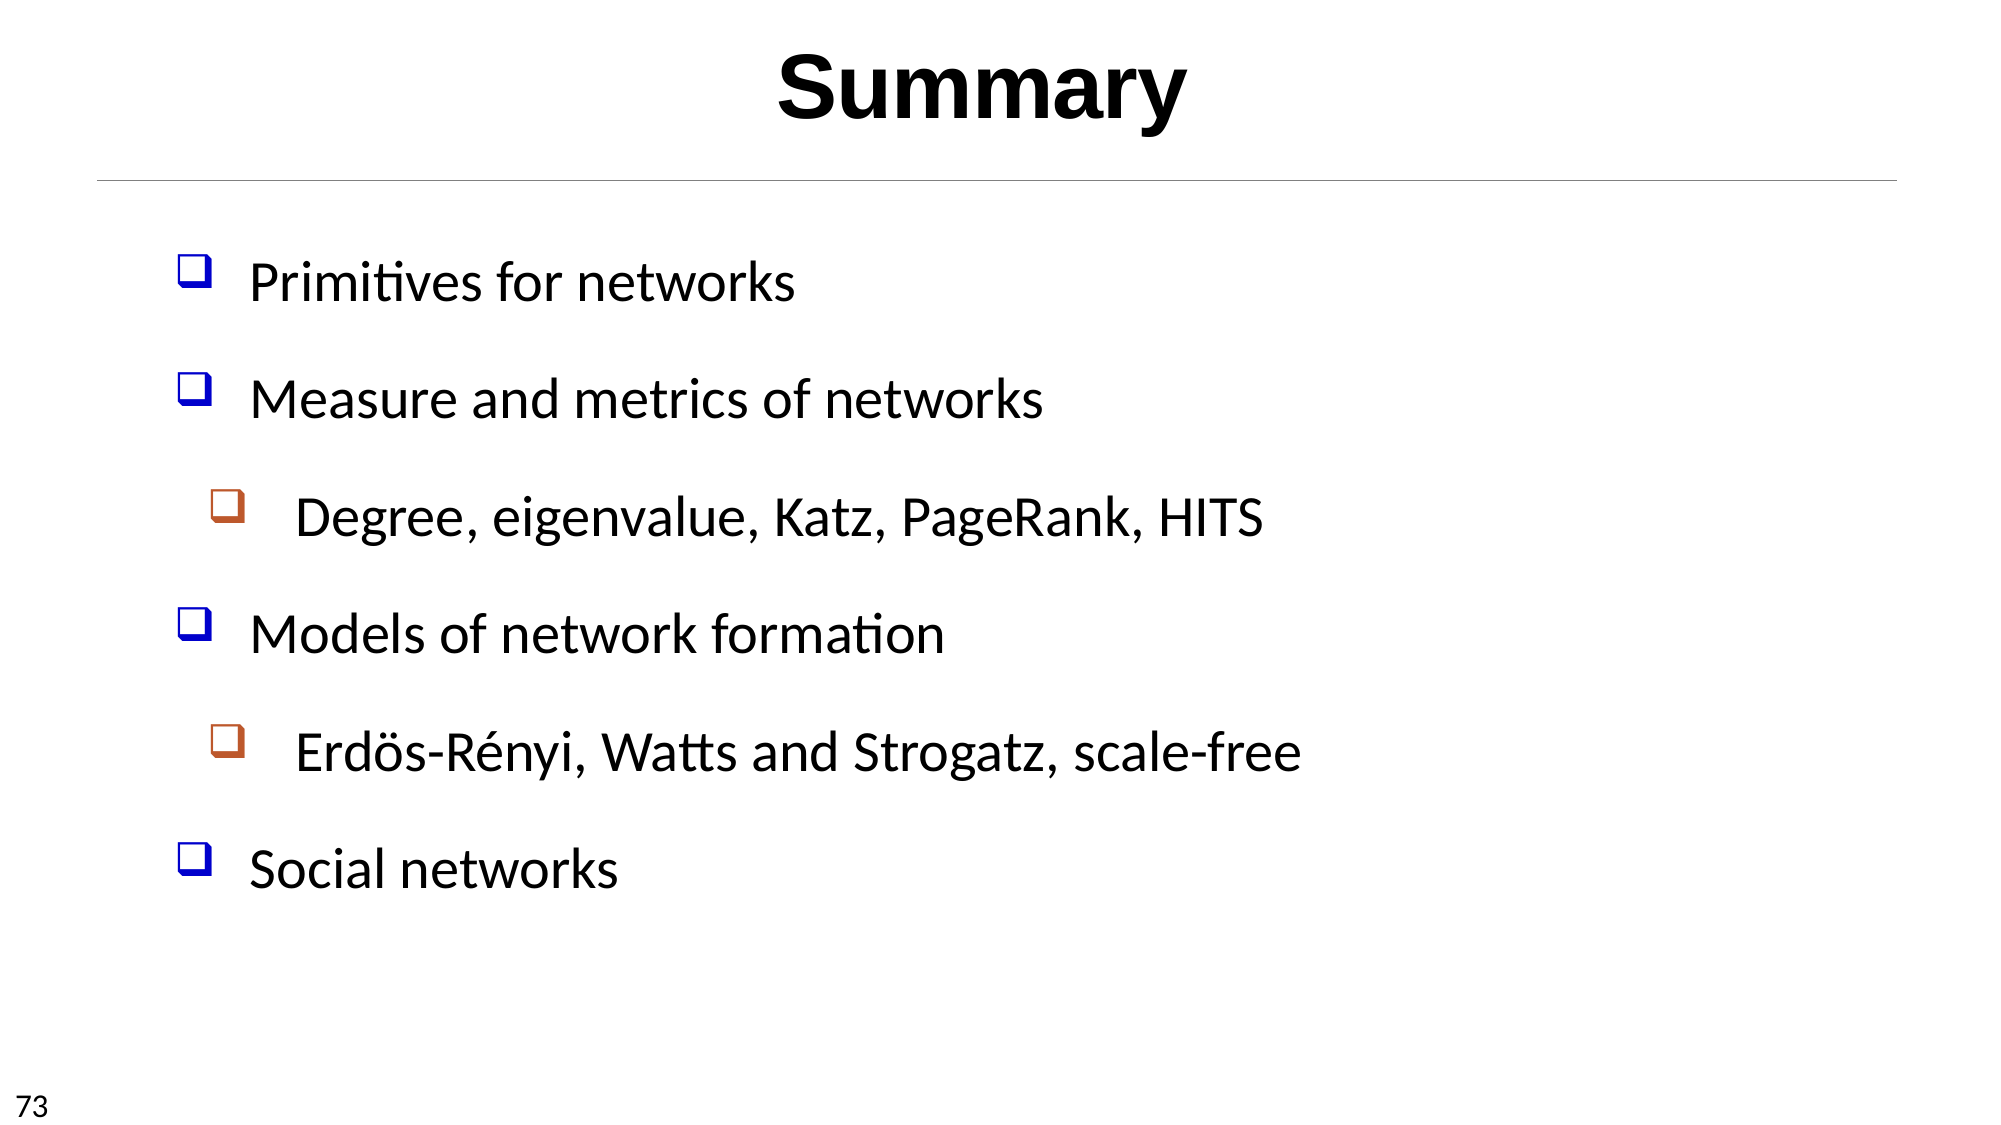

# Summary
Primitives for networks
Measure and metrics of networks
Degree, eigenvalue, Katz, PageRank, HITS
Models of network formation
Erdös-Rényi, Watts and Strogatz, scale-free
Social networks